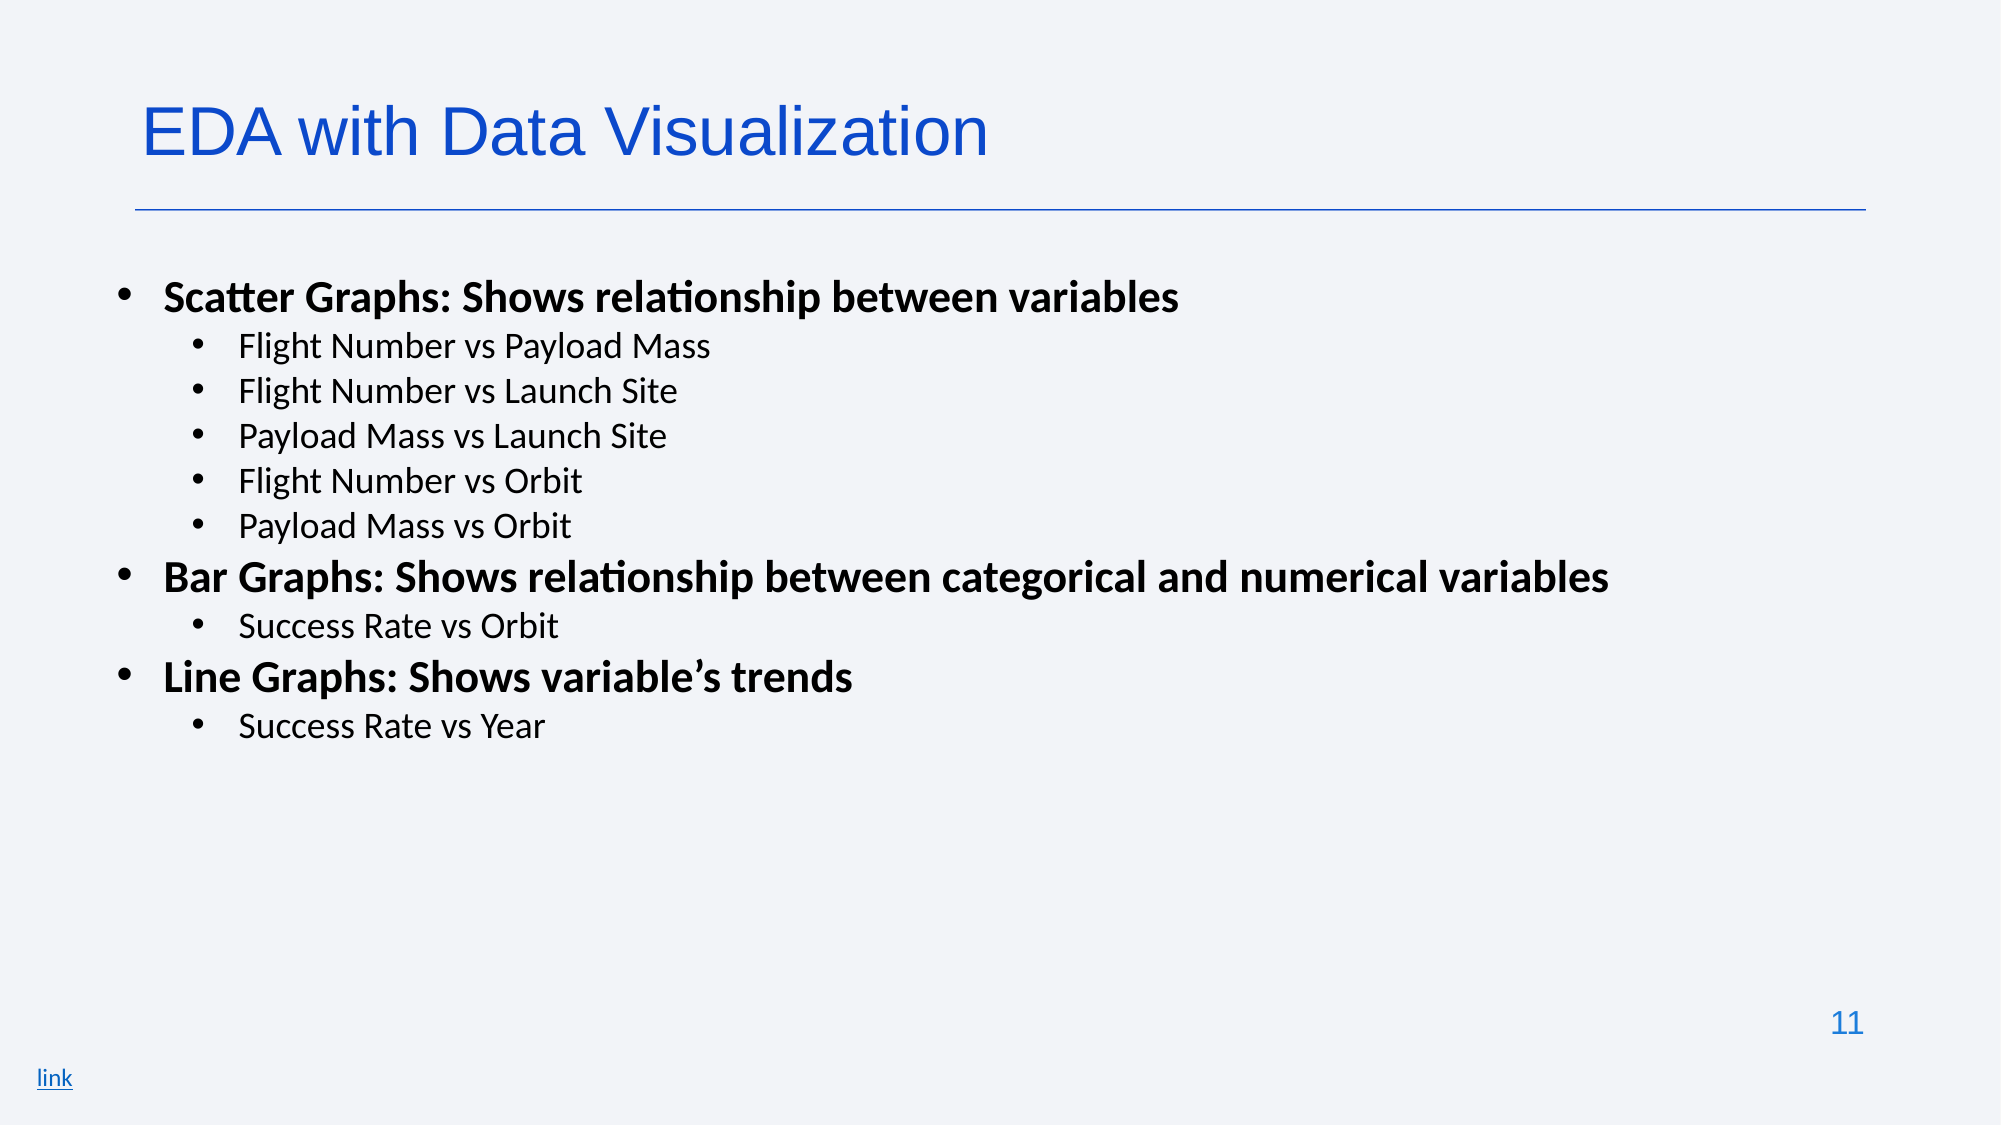

EDA with Data Visualization
Scatter Graphs: Shows relationship between variables
Flight Number vs Payload Mass
Flight Number vs Launch Site
Payload Mass vs Launch Site
Flight Number vs Orbit
Payload Mass vs Orbit
Bar Graphs: Shows relationship between categorical and numerical variables
Success Rate vs Orbit
Line Graphs: Shows variable’s trends
Success Rate vs Year

11
link